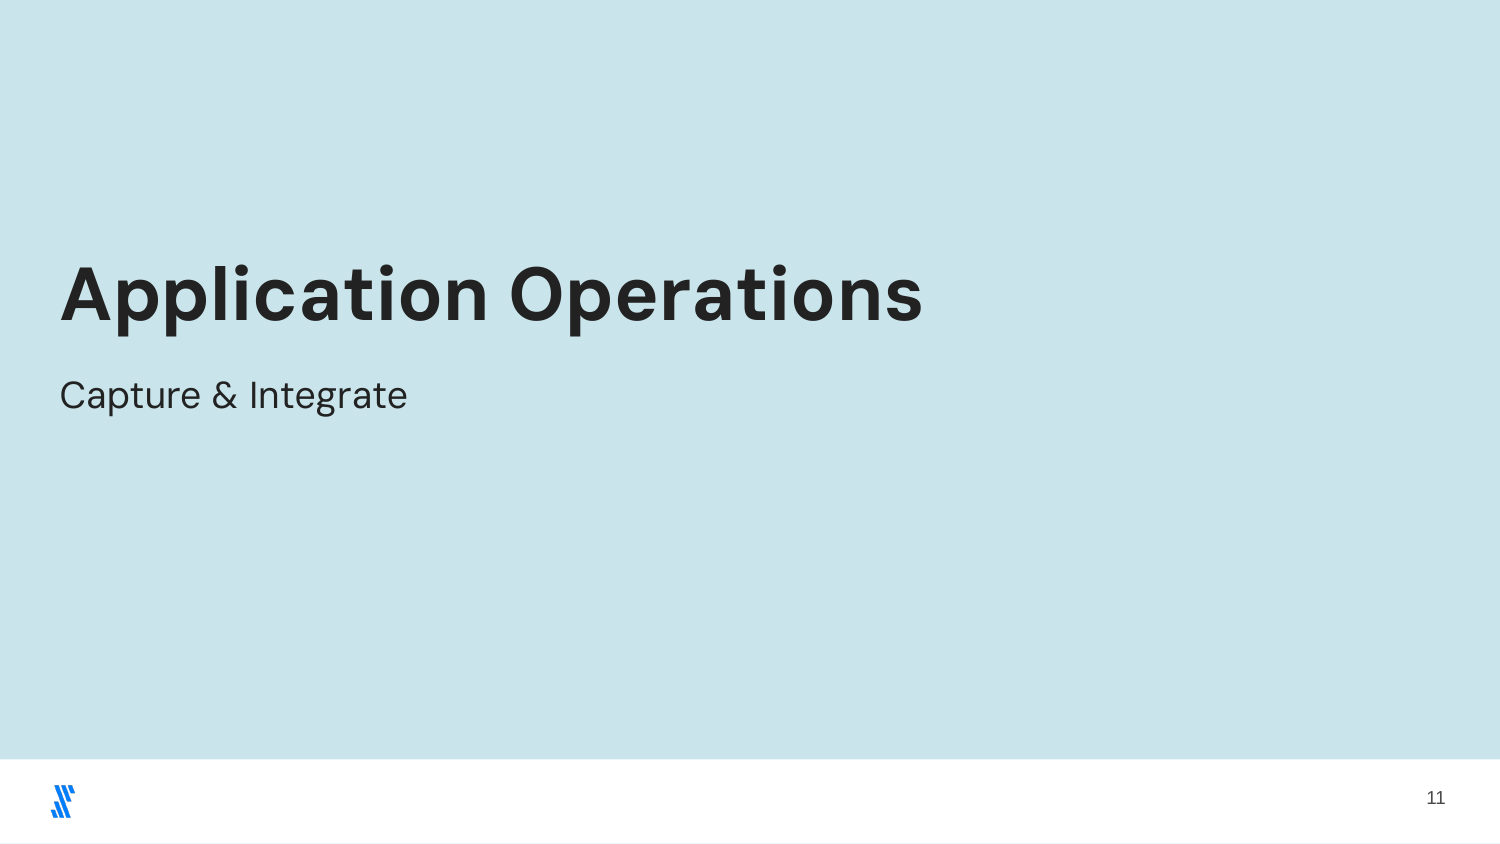

# Application Operations

Capture & Integrate
11